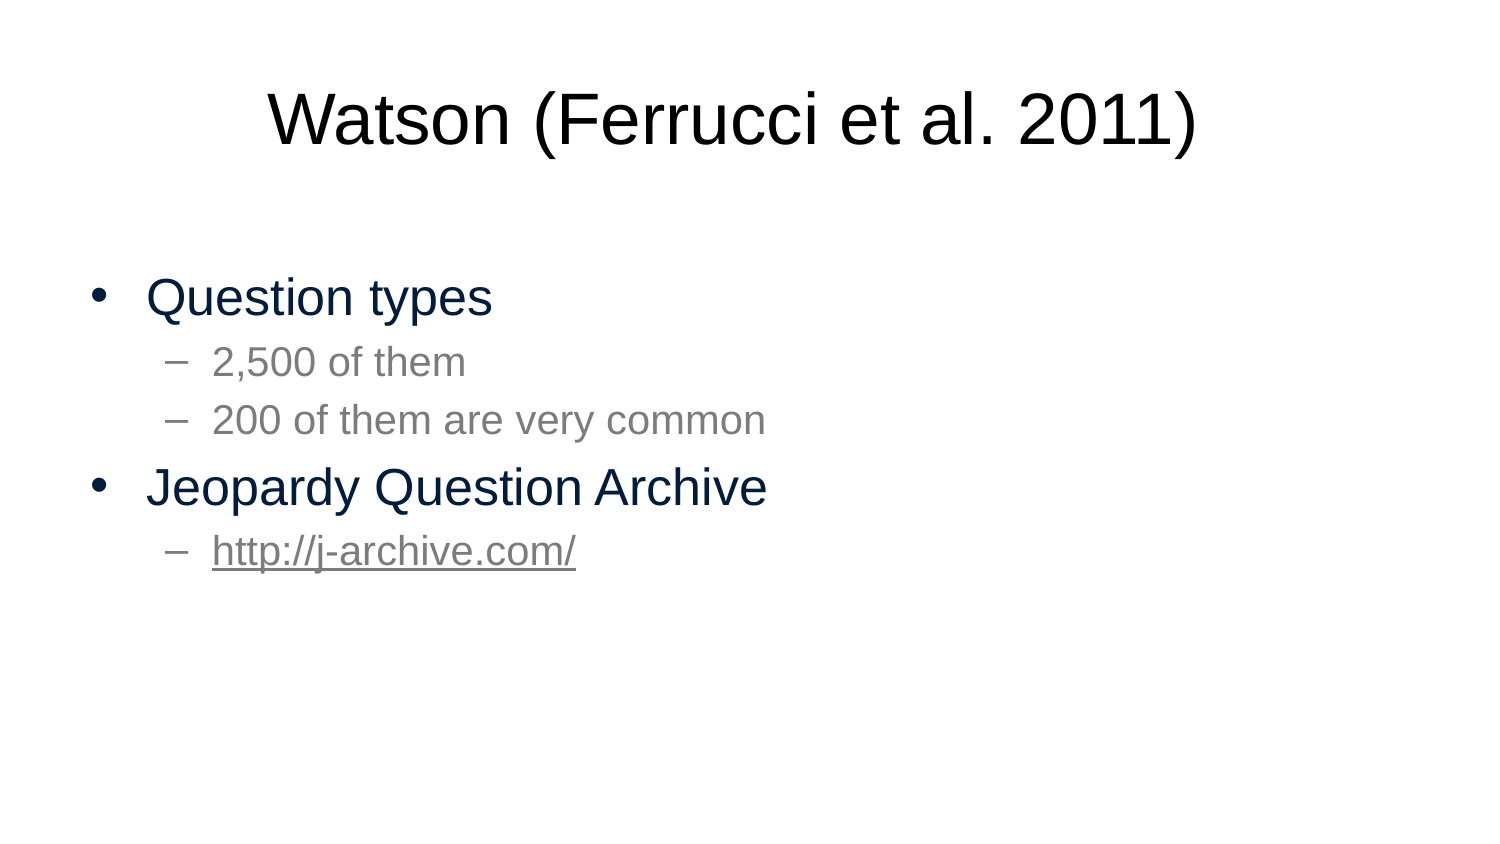

# Watson (Ferrucci et al. 2011)
Question types
2,500 of them
200 of them are very common
Jeopardy Question Archive
http://j-archive.com/